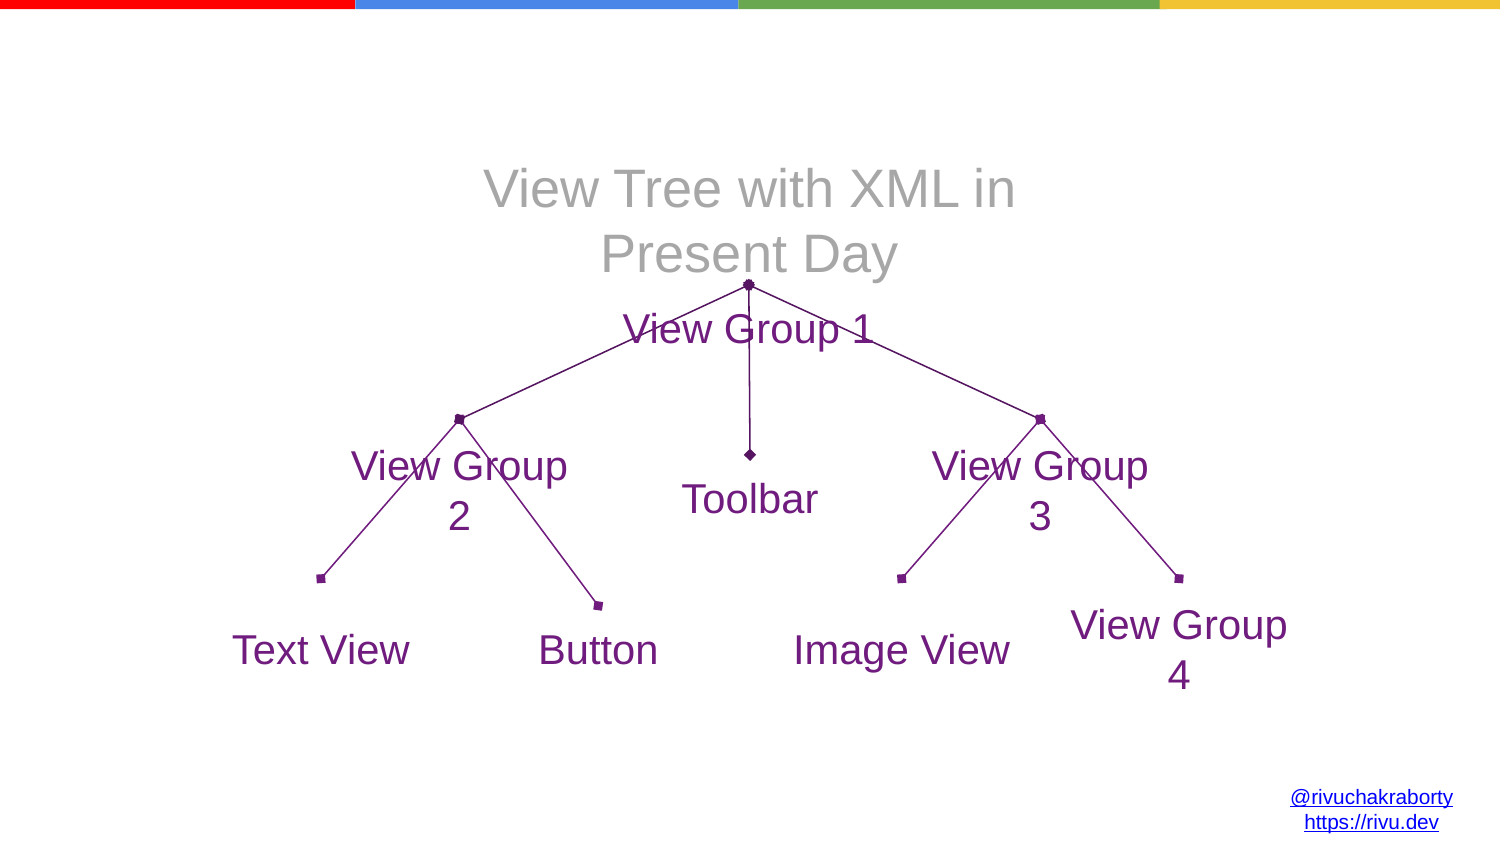

How Compose Works
View Tree with XML in Present Day
View Group 1
View Group 2
View Group 3
Toolbar
Text View
Image View
View Group 4
Button
@rivuchakraborty
https://rivu.dev